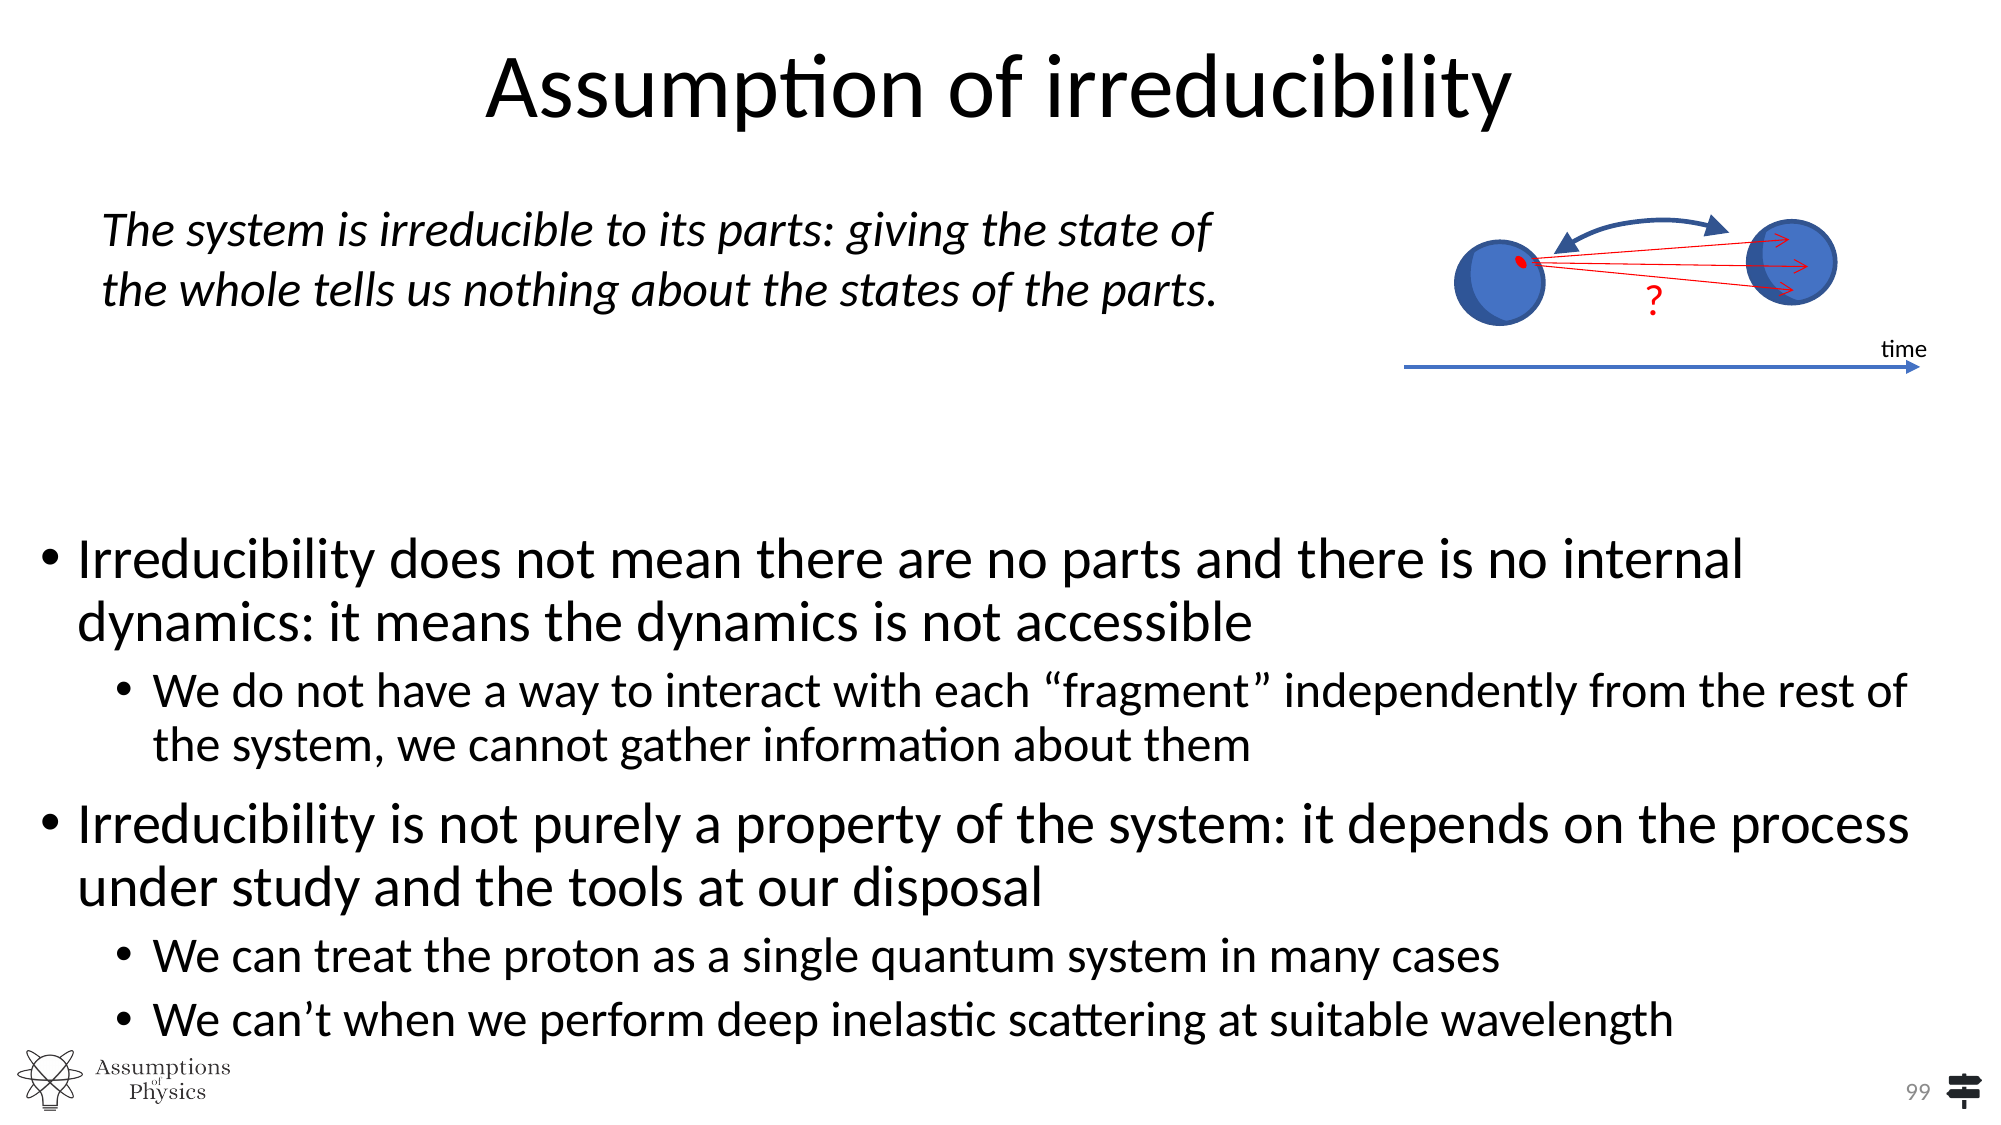

# Assumption of irreducibility
The system is irreducible to its parts: giving the state of the whole tells us nothing about the states of the parts.

?
time
Irreducibility does not mean there are no parts and there is no internal dynamics: it means the dynamics is not accessible
We do not have a way to interact with each “fragment” independently from the rest of the system, we cannot gather information about them
Irreducibility is not purely a property of the system: it depends on the process under study and the tools at our disposal
We can treat the proton as a single quantum system in many cases
We can’t when we perform deep inelastic scattering at suitable wavelength
99